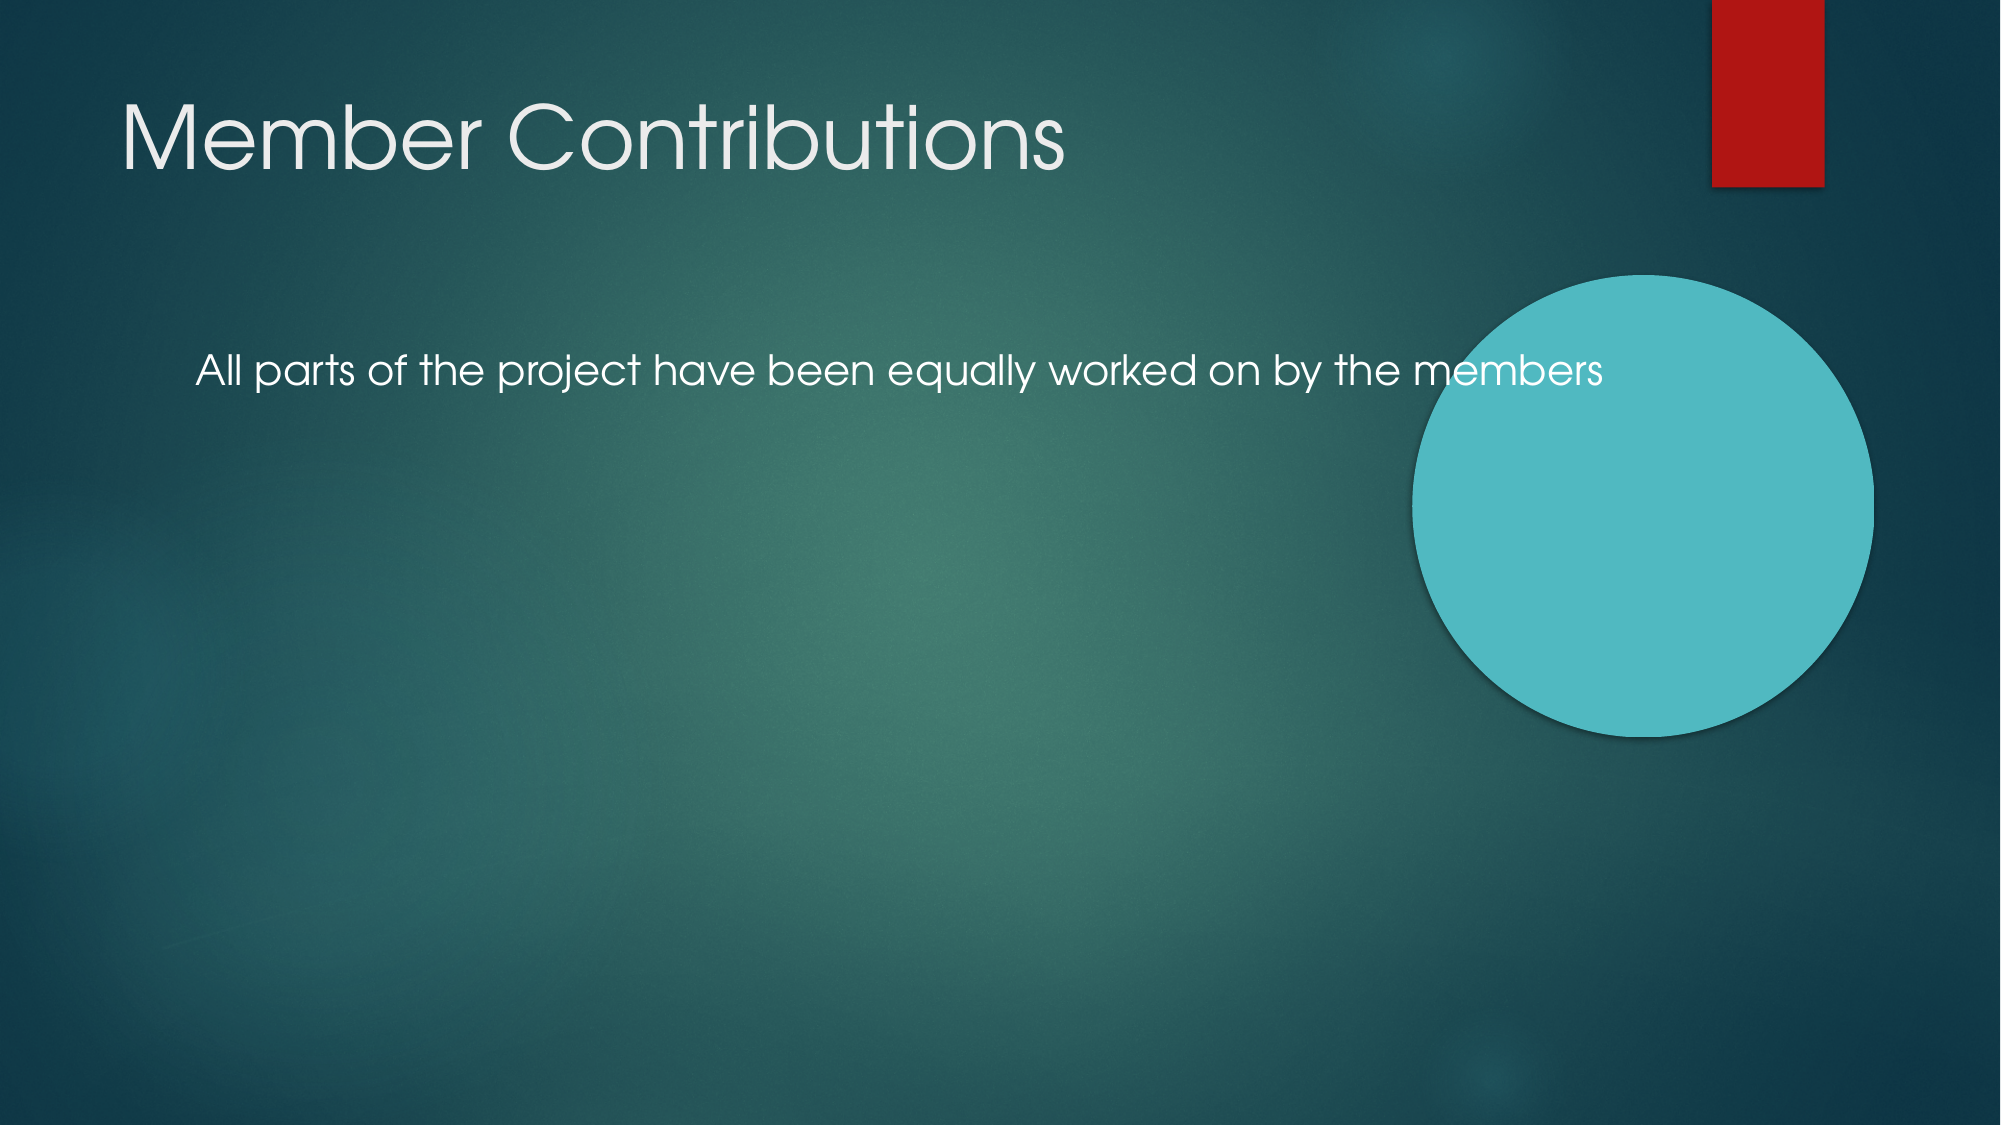

Member Contributions
All parts of the project have been equally worked on by the members